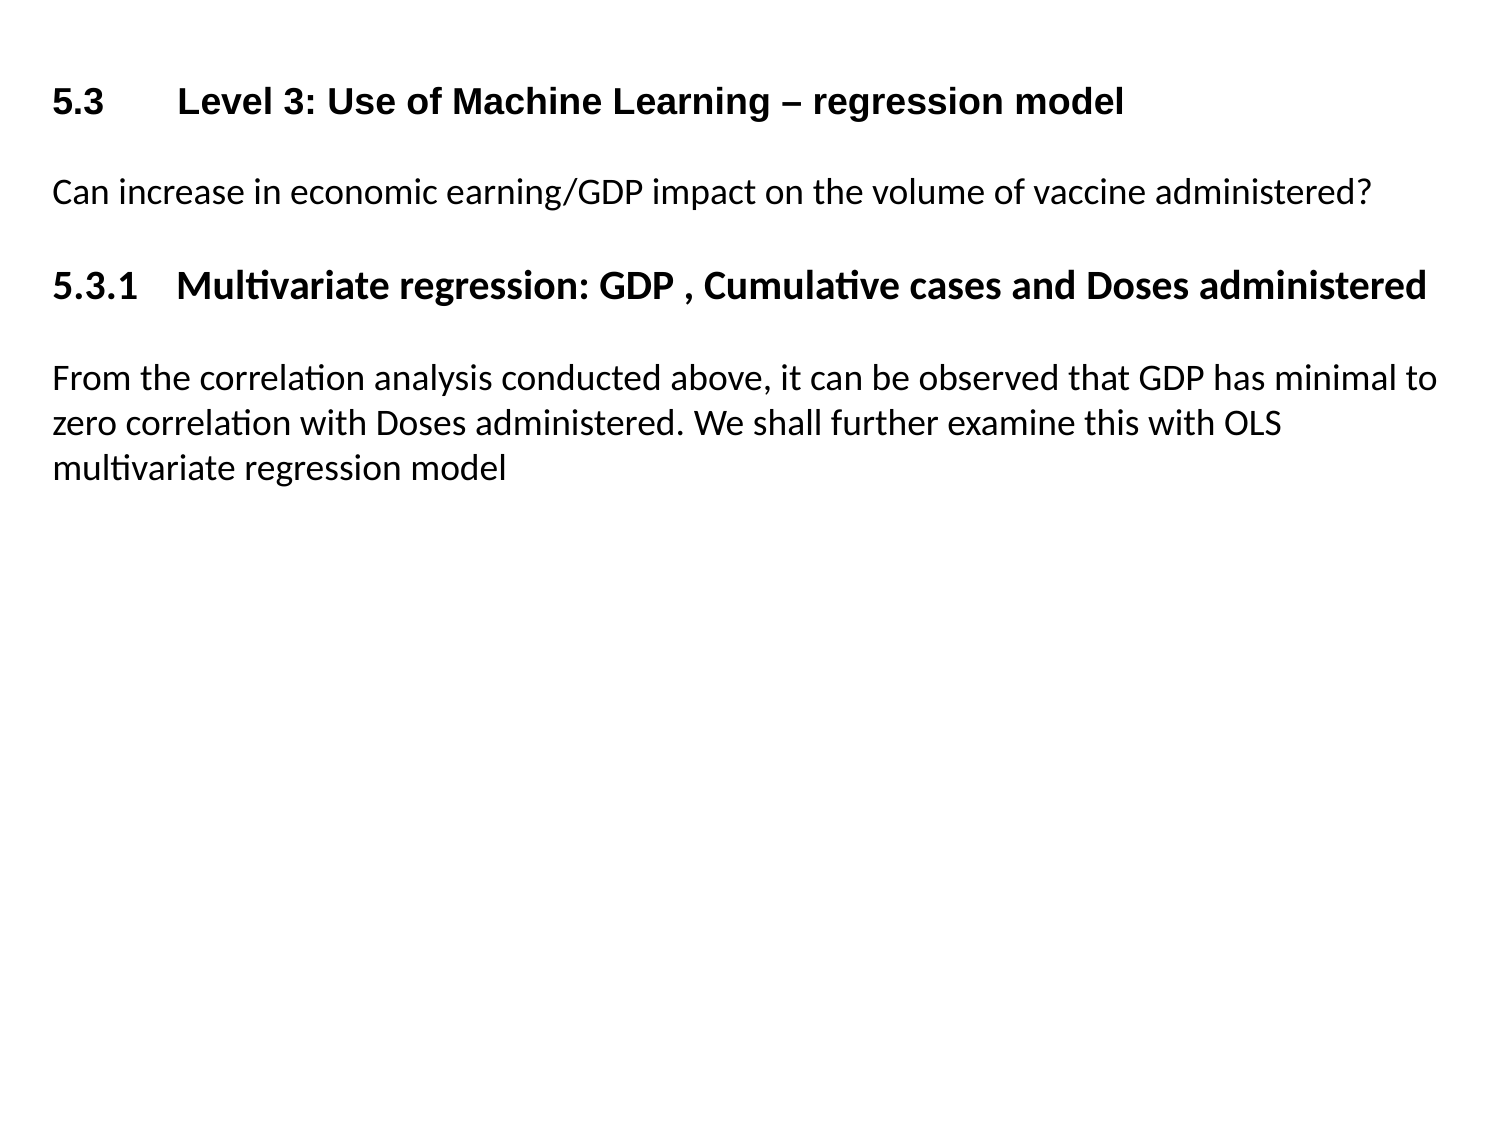

5.3       Level 3: Use of Machine Learning – regression model

Can increase in economic earning/GDP impact on the volume of vaccine administered?

5.3.1    Multivariate regression: GDP , Cumulative cases and Doses administered

From the correlation analysis conducted above, it can be observed that GDP has minimal to zero correlation with Doses administered. We shall further examine this with OLS multivariate regression model